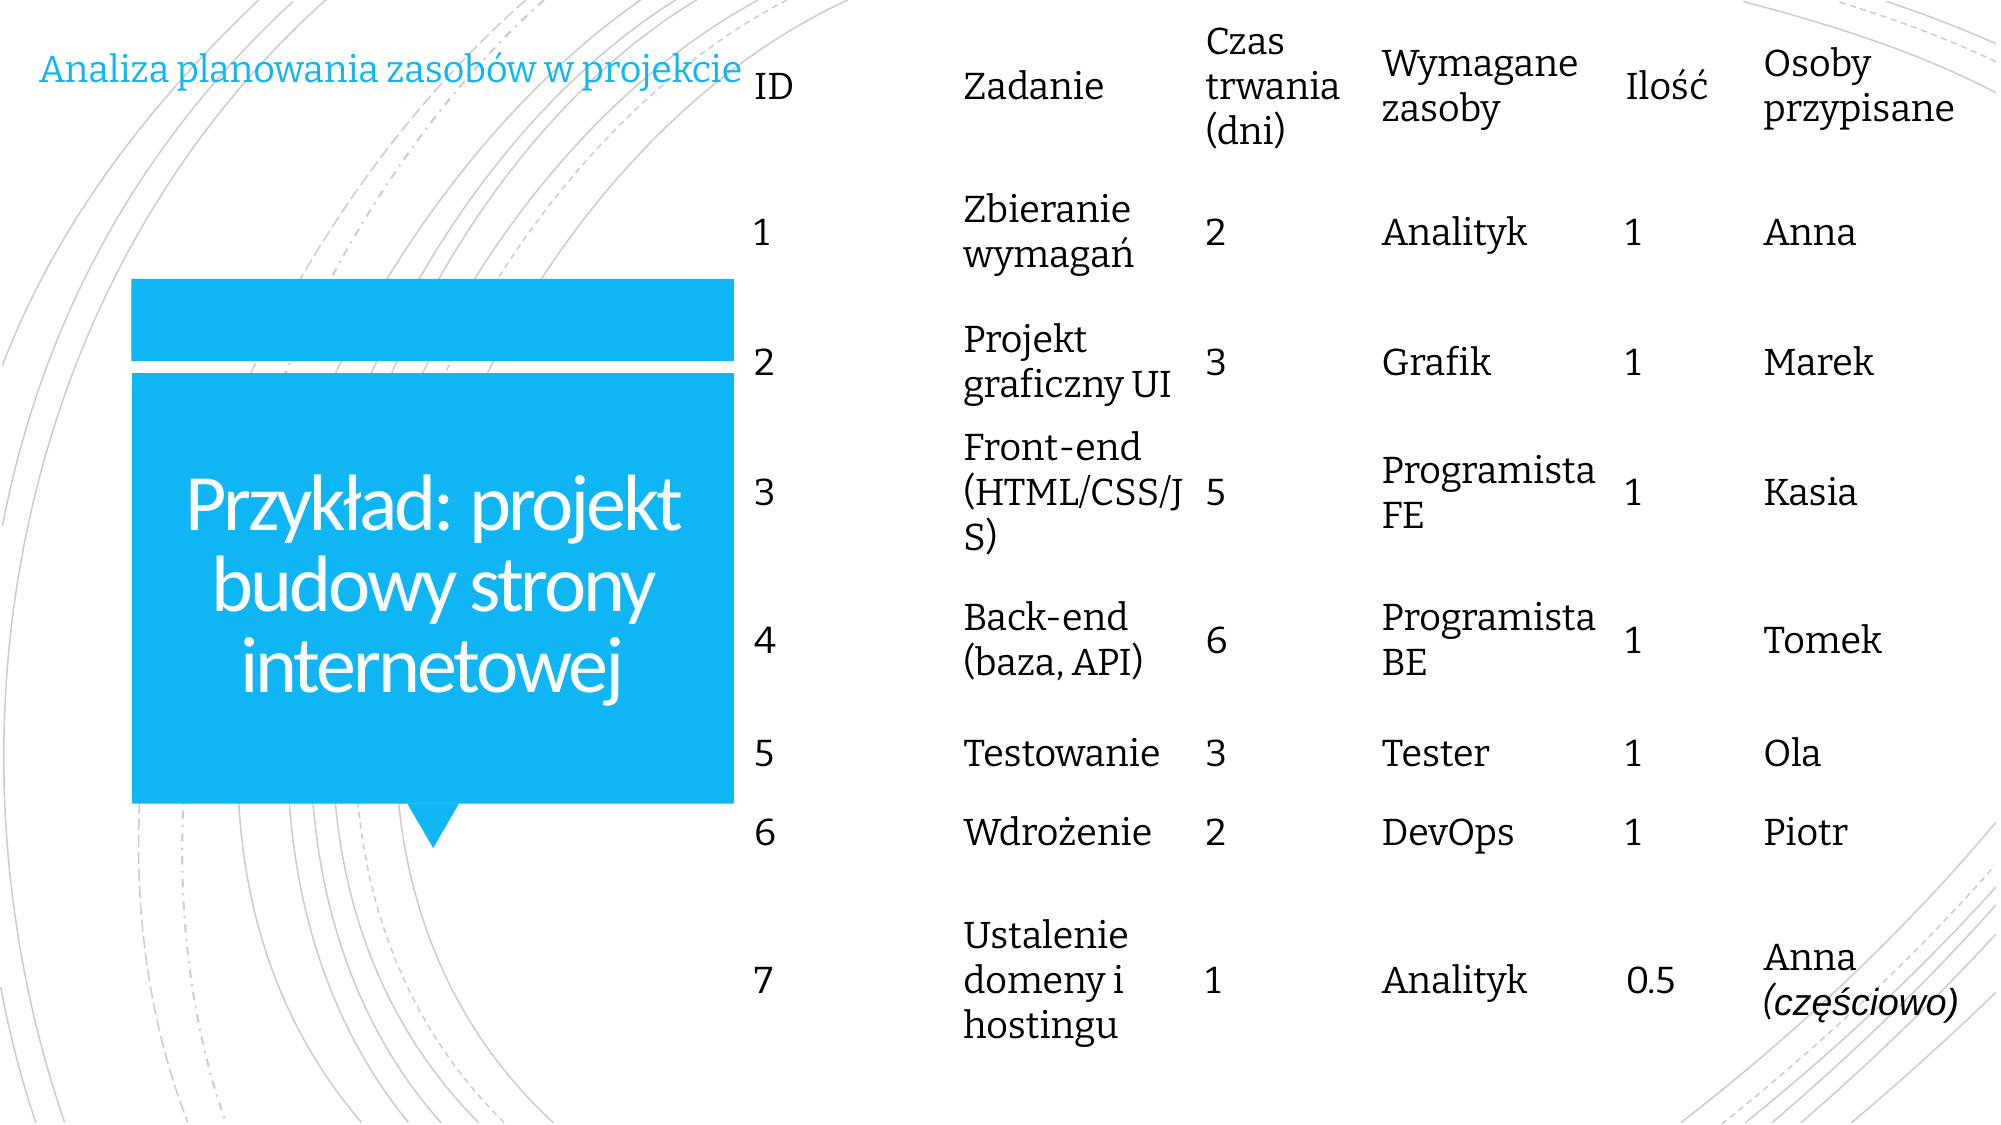

| ID | Zadanie | Czas trwania (dni) | Wymagane zasoby | Ilość | Osoby przypisane |
| --- | --- | --- | --- | --- | --- |
| 1 | Zbieranie wymagań | 2 | Analityk | 1 | Anna |
| 2 | Projekt graficzny UI | 3 | Grafik | 1 | Marek |
| 3 | Front-end (HTML/CSS/JS) | 5 | Programista FE | 1 | Kasia |
| 4 | Back-end (baza, API) | 6 | Programista BE | 1 | Tomek |
| 5 | Testowanie | 3 | Tester | 1 | Ola |
| 6 | Wdrożenie | 2 | DevOps | 1 | Piotr |
| 7 | Ustalenie domeny i hostingu | 1 | Analityk | 0.5 | Anna (częściowo) |
Analiza planowania zasobów w projekcie
# Przykład: projekt budowy strony internetowej